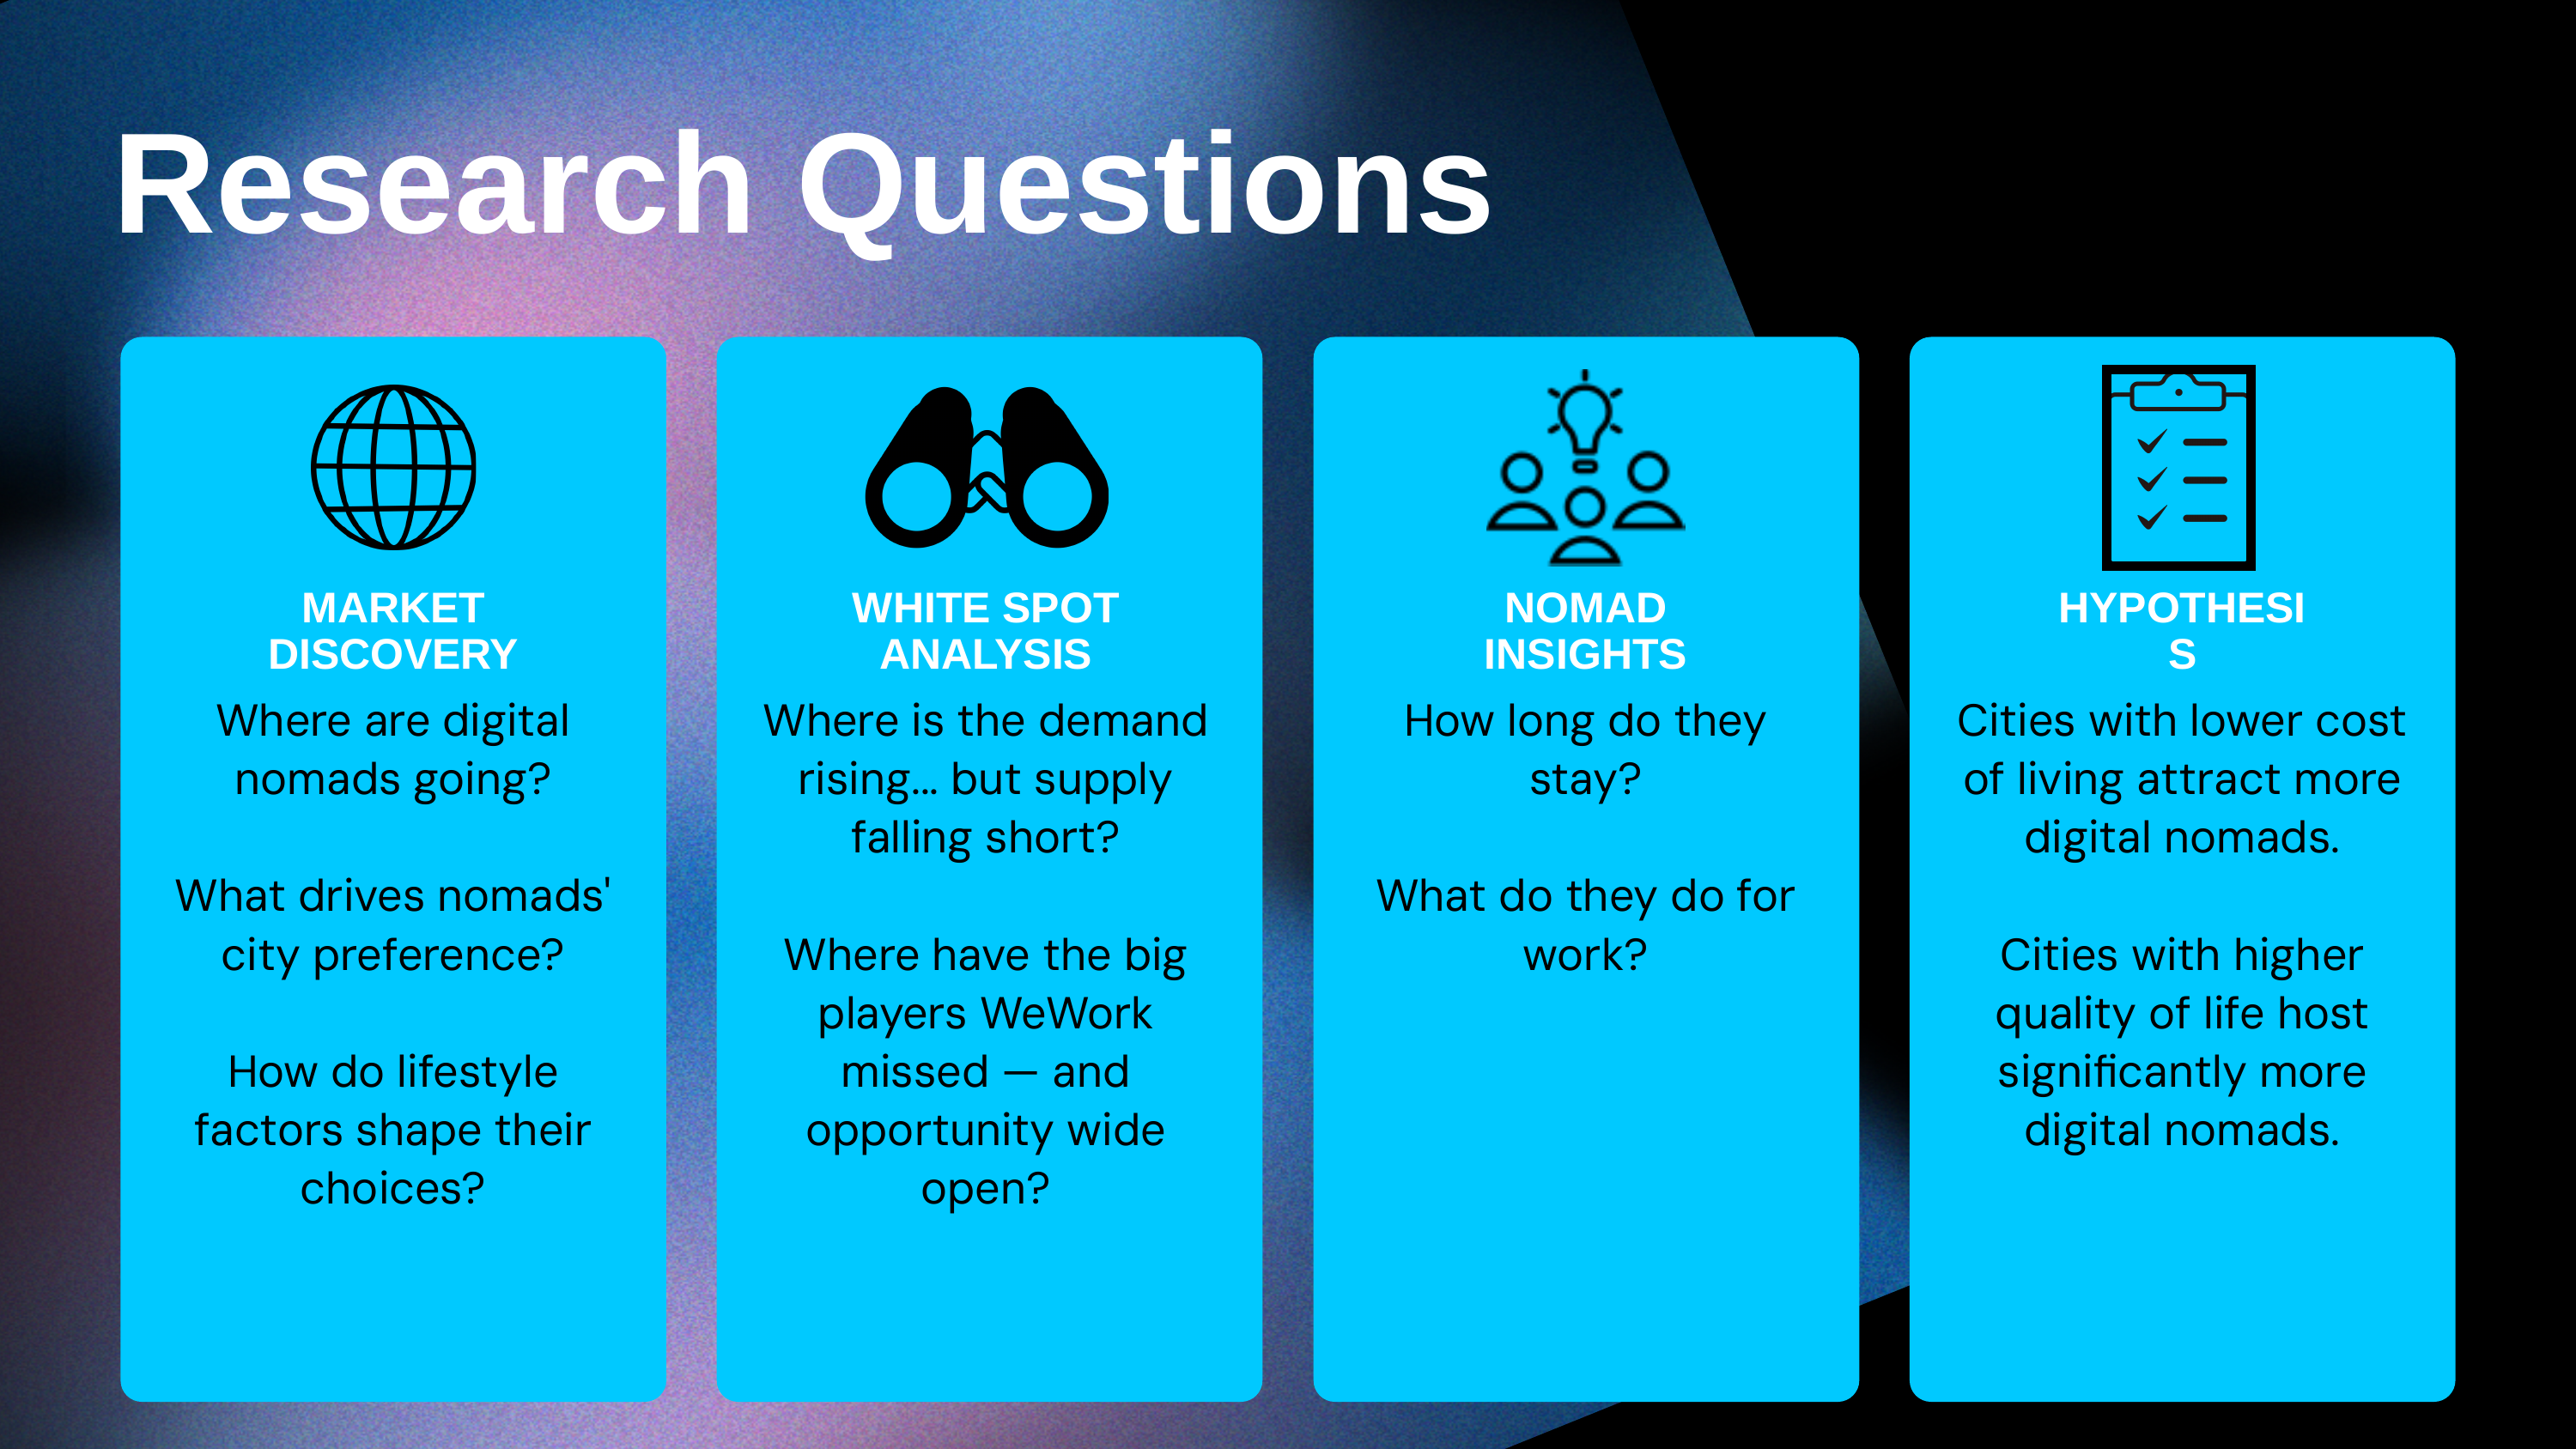

Research Questions

MARKET DISCOVERY
WHITE SPOT ANALYSIS
NOMAD INSIGHTS
HYPOTHESIS
Where are digital nomads going?

What drives nomads' city preference?

How do lifestyle factors shape their choices?

Where is the demand rising... but supply falling short?

Where have the big players WeWork missed — and opportunity wide open?
How long do they stay?

What do they do for work?
Cities with lower cost of living attract more digital nomads.

Cities with higher quality of life host significantly more digital nomads.